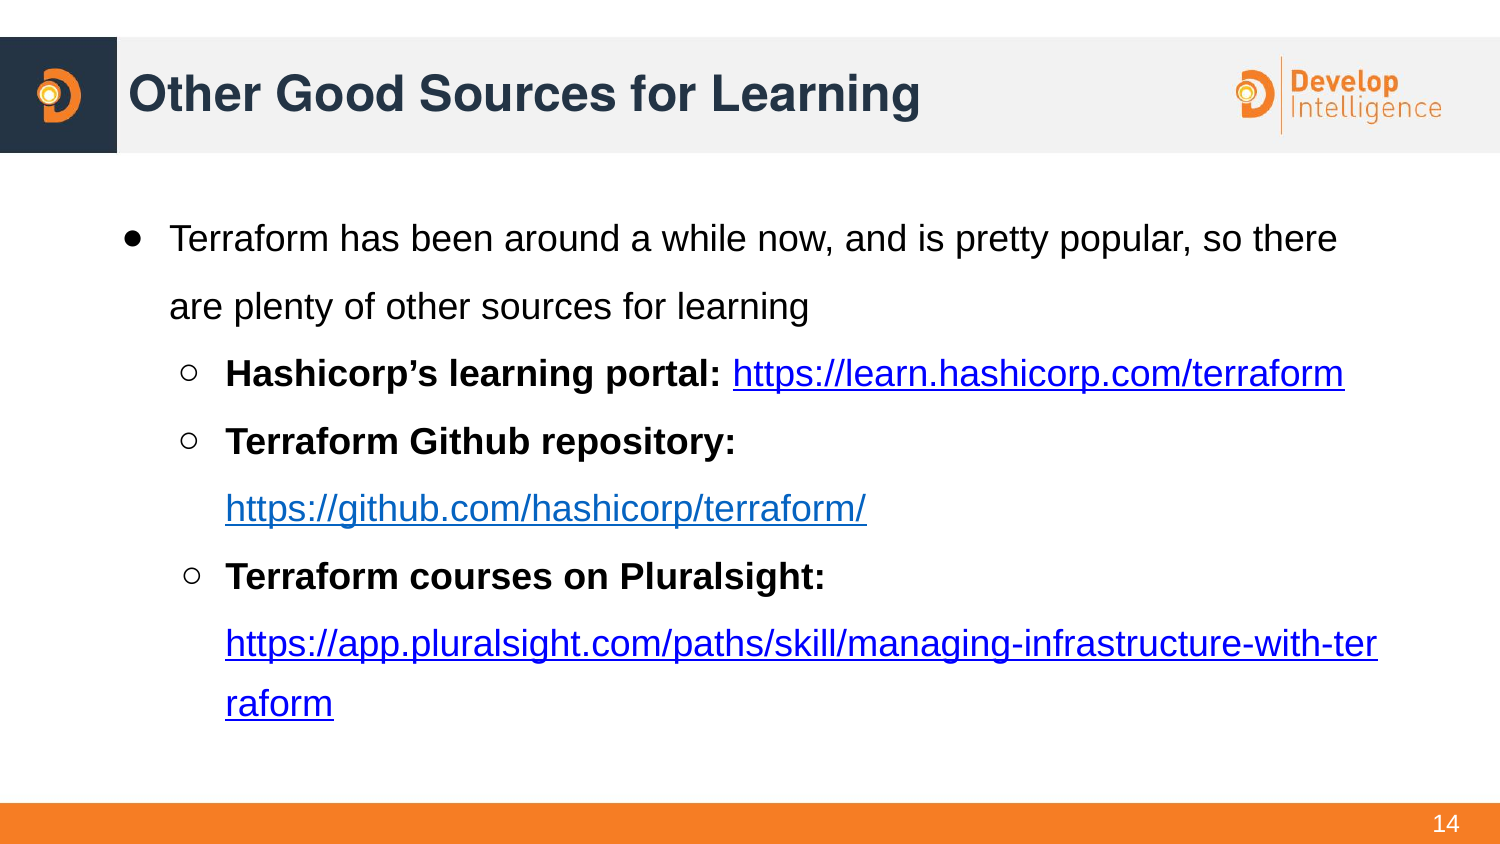

# Other Good Sources for Learning
Terraform has been around a while now, and is pretty popular, so there are plenty of other sources for learning
Hashicorp’s learning portal: https://learn.hashicorp.com/terraform
Terraform Github repository: https://github.com/hashicorp/terraform/
Terraform courses on Pluralsight:
https://app.pluralsight.com/paths/skill/managing-infrastructure-with-terraform
14